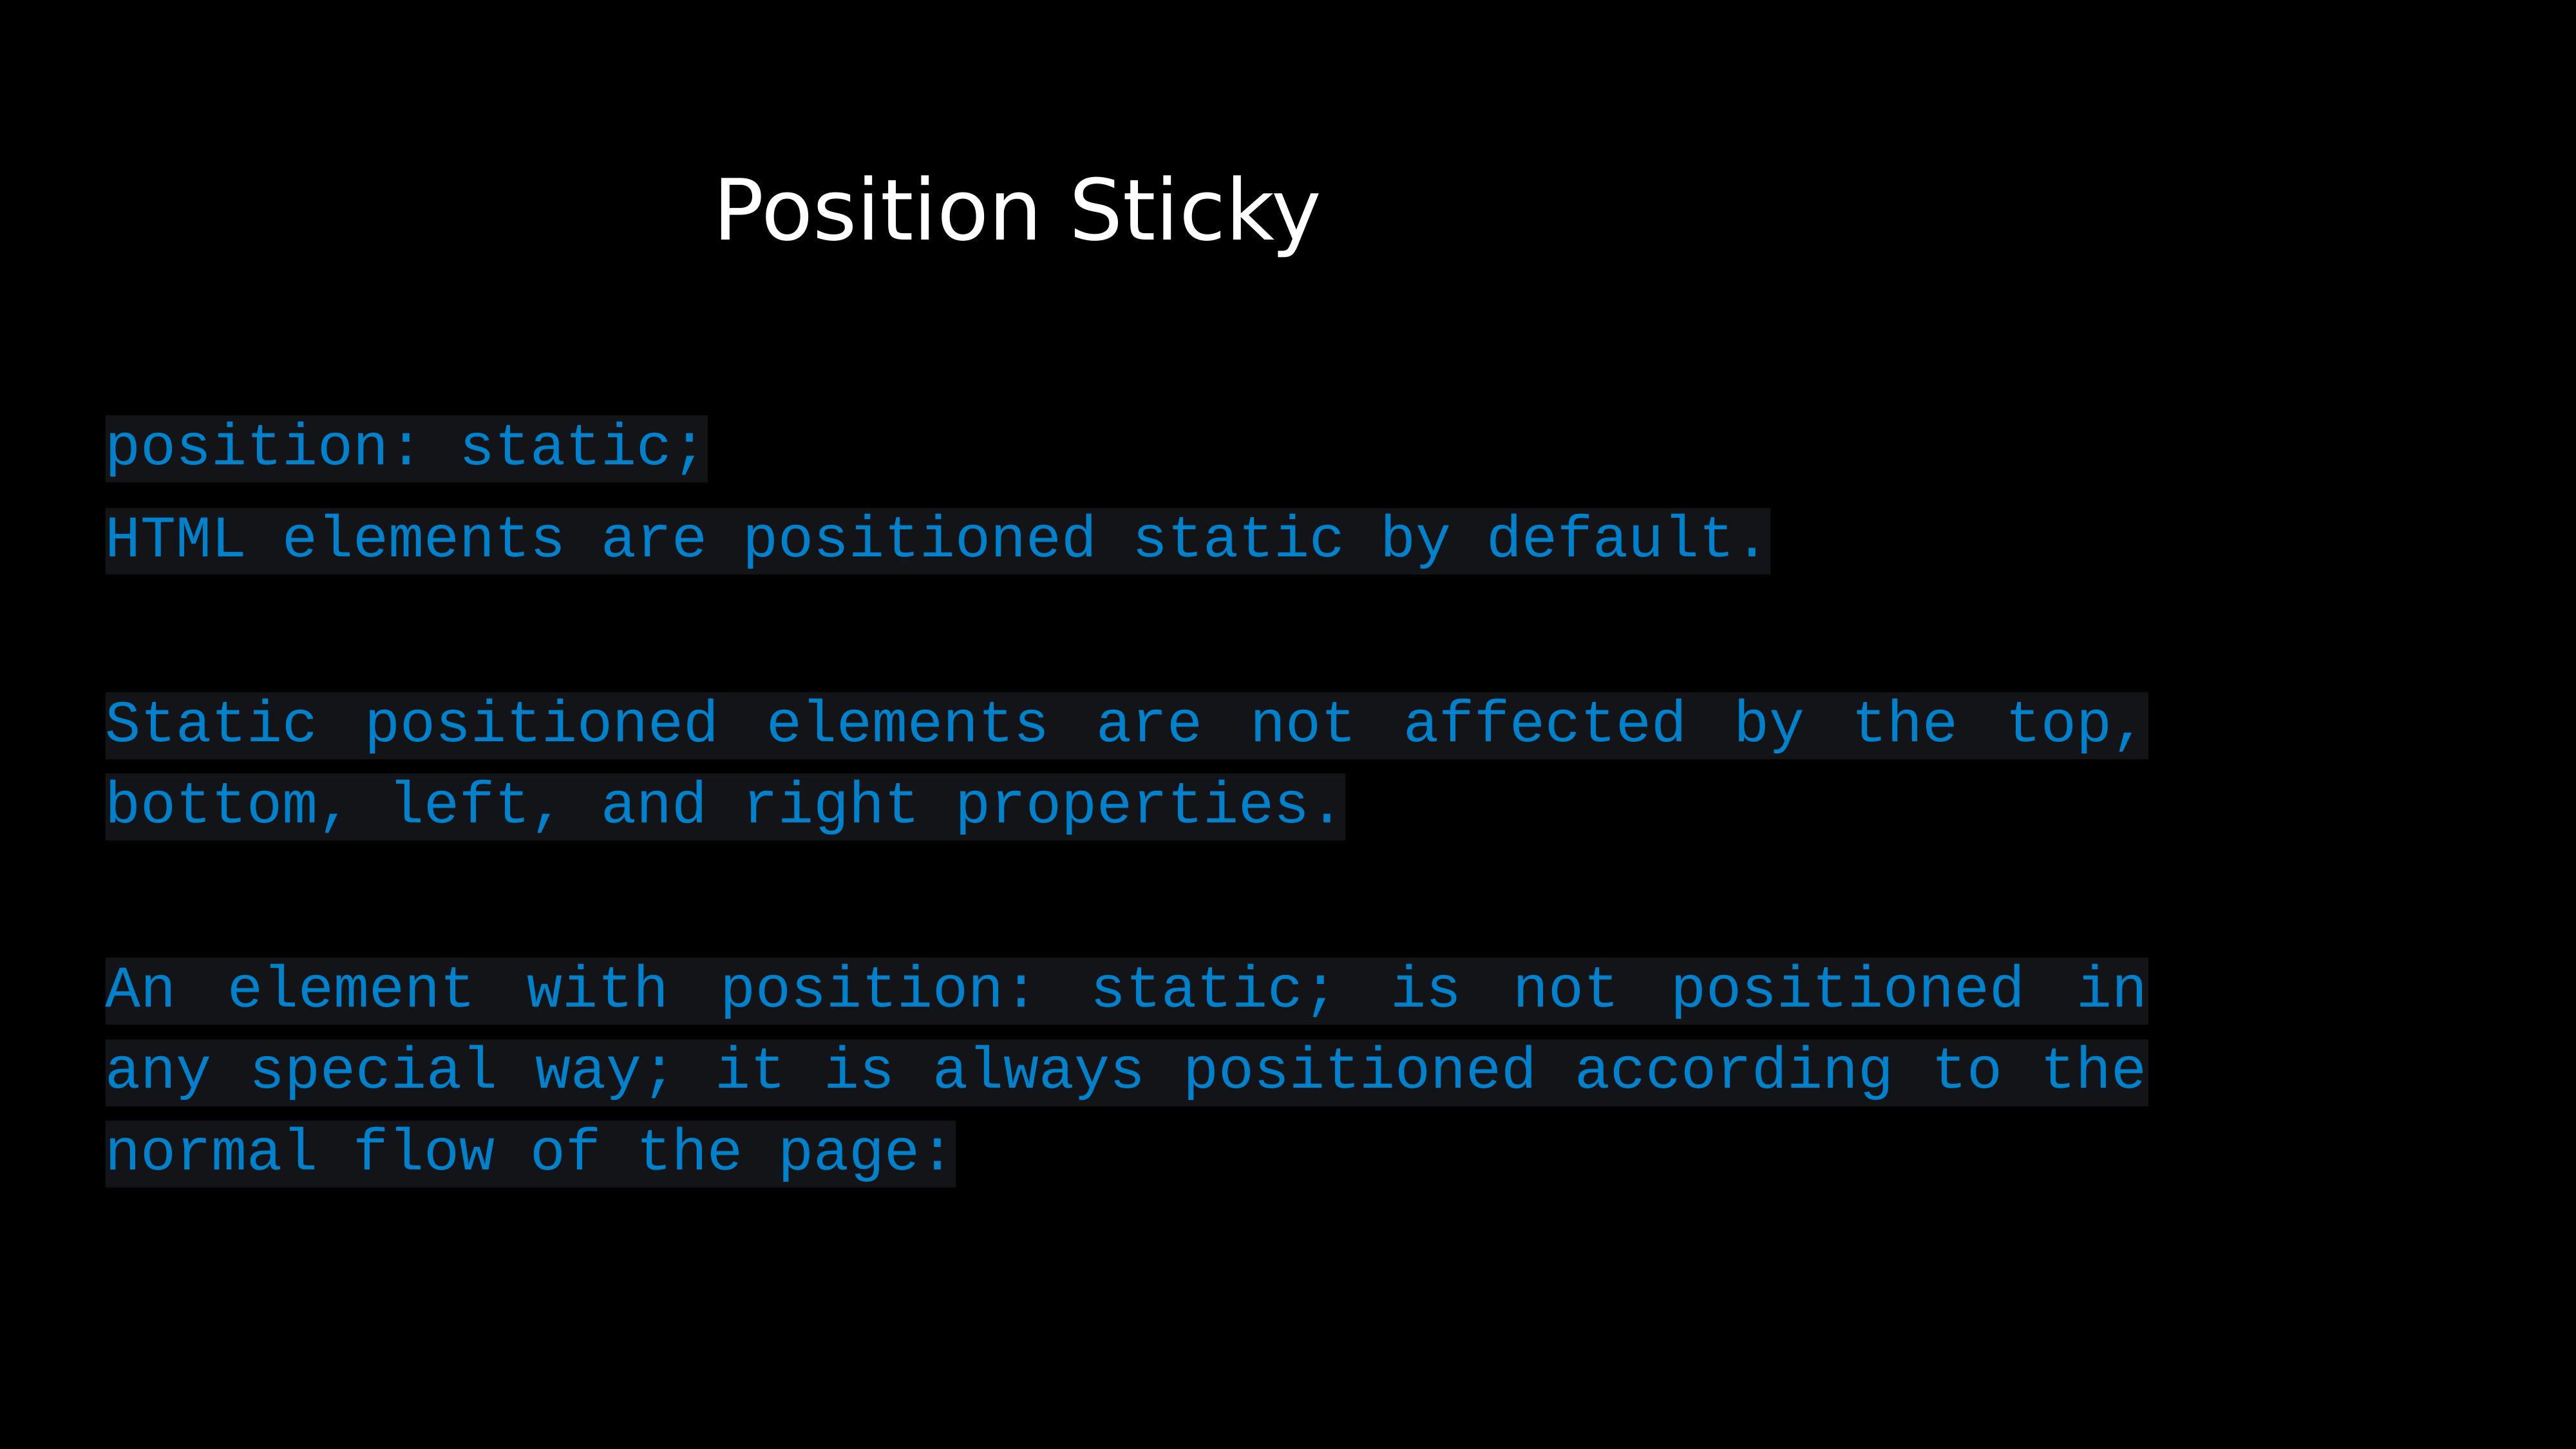

Position Sticky

position: static;
HTML elements are positioned static by default.

Static positioned elements are not affected by the top, bottom, left, and right properties.

An element with position: static; is not positioned in any special way; it is always positioned according to the normal flow of the page: